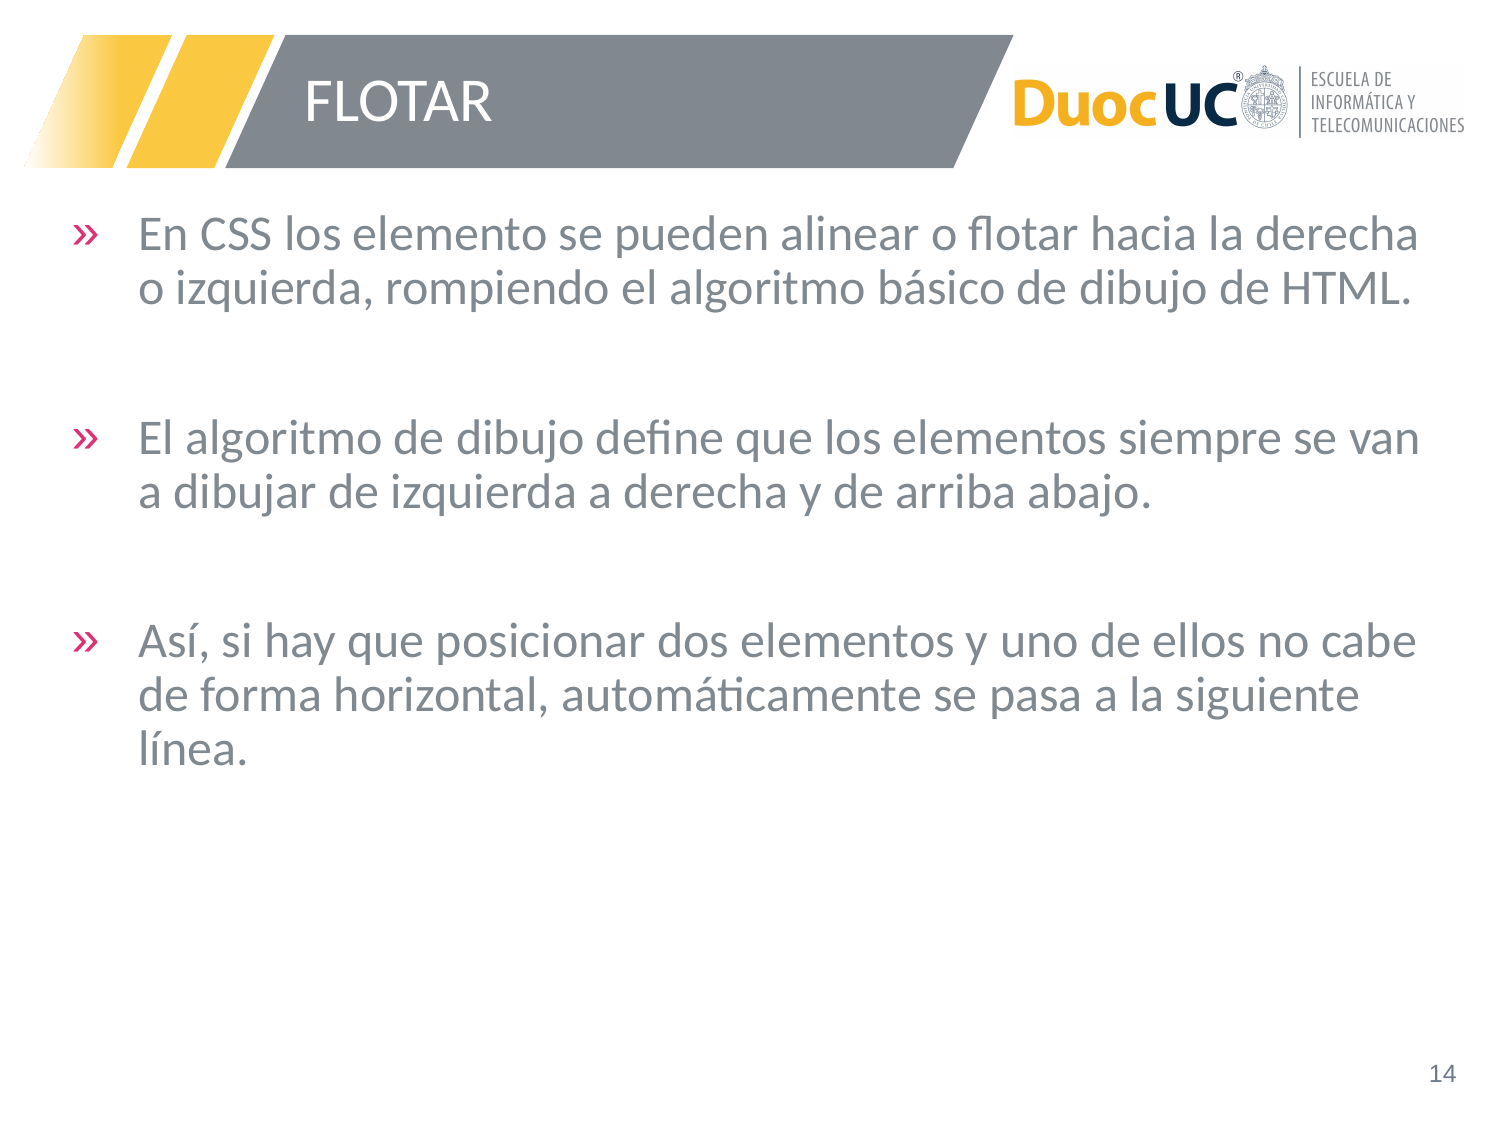

# FLOTAR
En CSS los elemento se pueden alinear o flotar hacia la derecha o izquierda, rompiendo el algoritmo básico de dibujo de HTML.

El algoritmo de dibujo define que los elementos siempre se van a dibujar de izquierda a derecha y de arriba abajo.

Así, si hay que posicionar dos elementos y uno de ellos no cabe de forma horizontal, automáticamente se pasa a la siguiente línea.